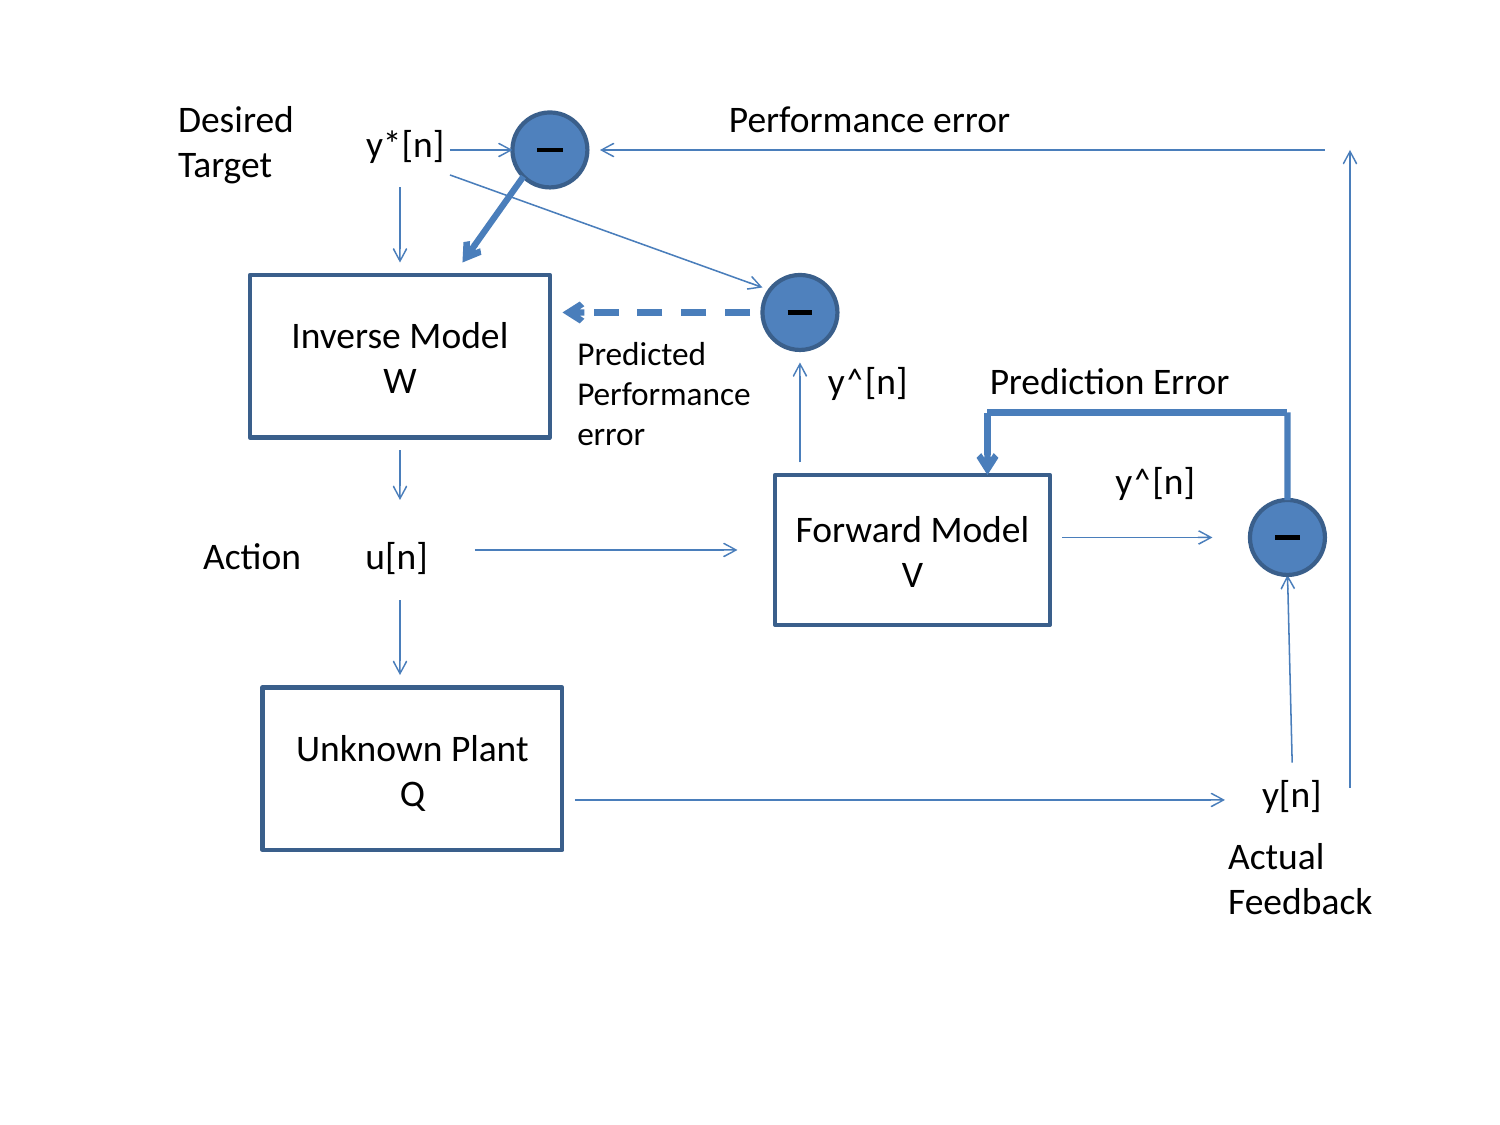

Desired
Target
Performance error
y*[n]

Inverse Model
W

Predicted
Performance
error
y˄[n]
Prediction Error
y˄[n]
Forward Model
V

Action
u[n]
Unknown Plant
Q
y[n]
Actual
Feedback